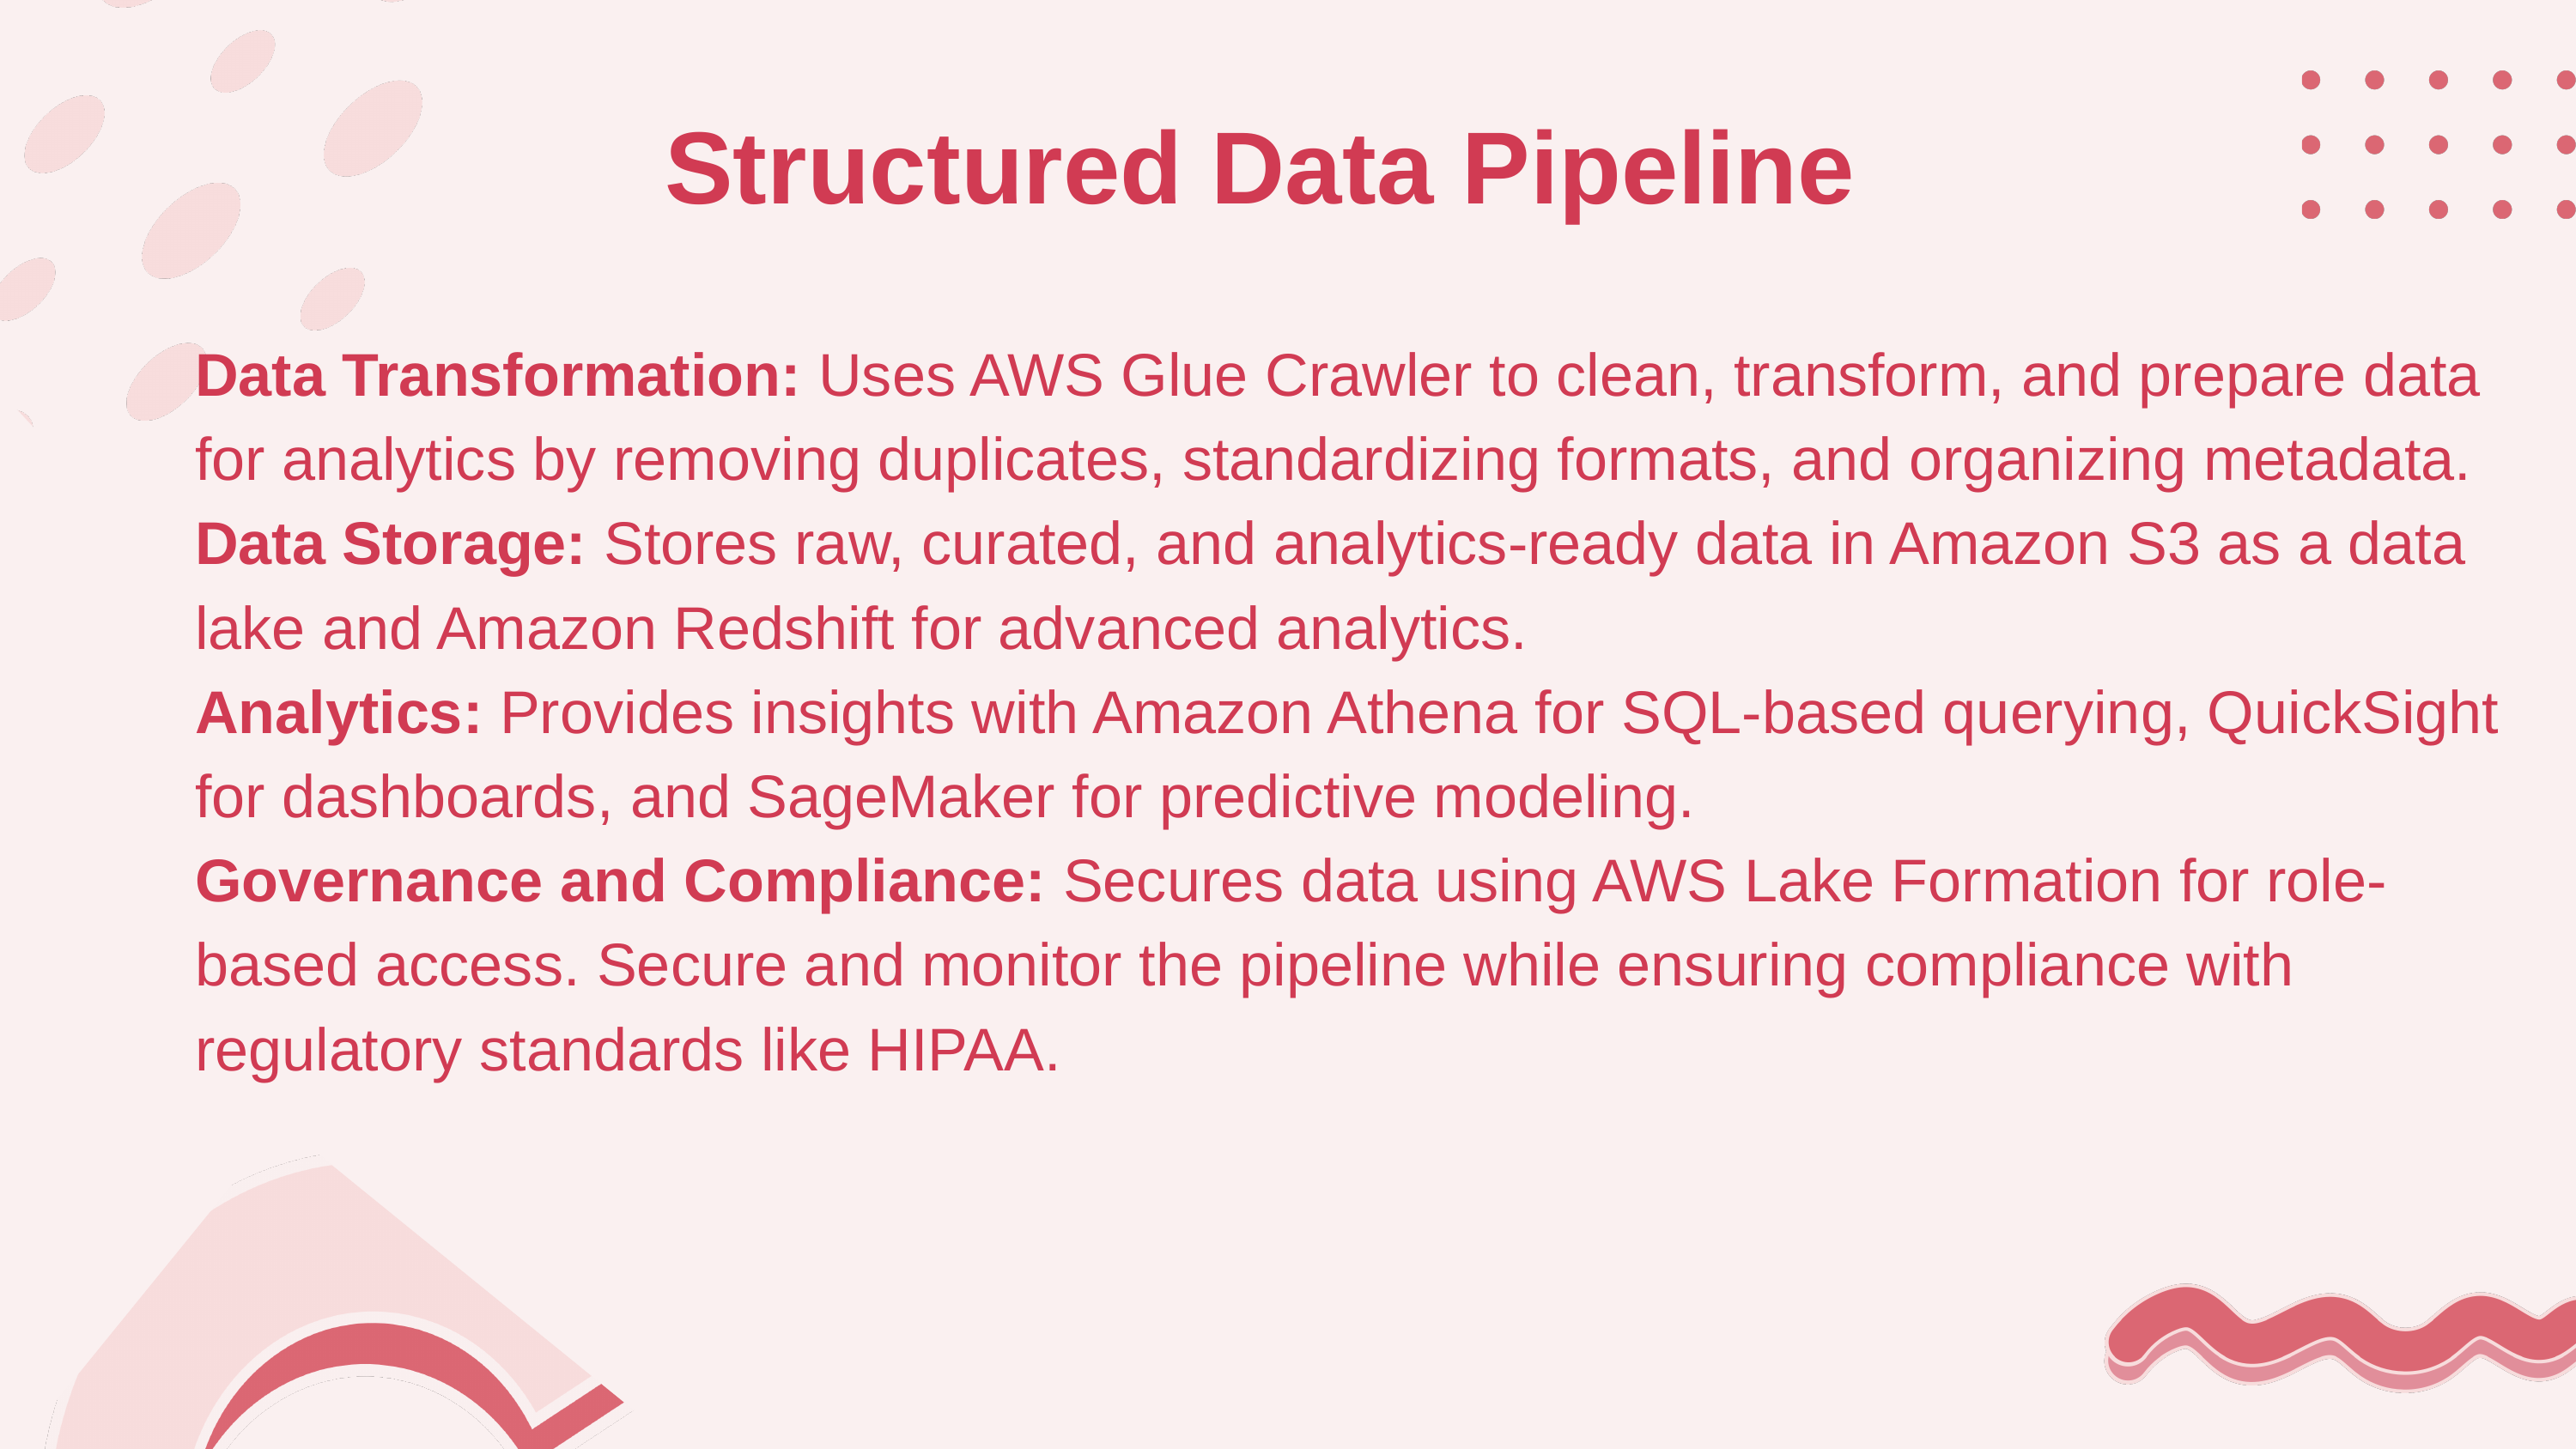

Structured Data Pipeline

Data Transformation: Uses AWS Glue Crawler to clean, transform, and prepare data for analytics by removing duplicates, standardizing formats, and organizing metadata.
Data Storage: Stores raw, curated, and analytics-ready data in Amazon S3 as a data lake and Amazon Redshift for advanced analytics.
Analytics: Provides insights with Amazon Athena for SQL-based querying, QuickSight for dashboards, and SageMaker for predictive modeling.
Governance and Compliance: Secures data using AWS Lake Formation for role-based access. Secure and monitor the pipeline while ensuring compliance with regulatory standards like HIPAA.